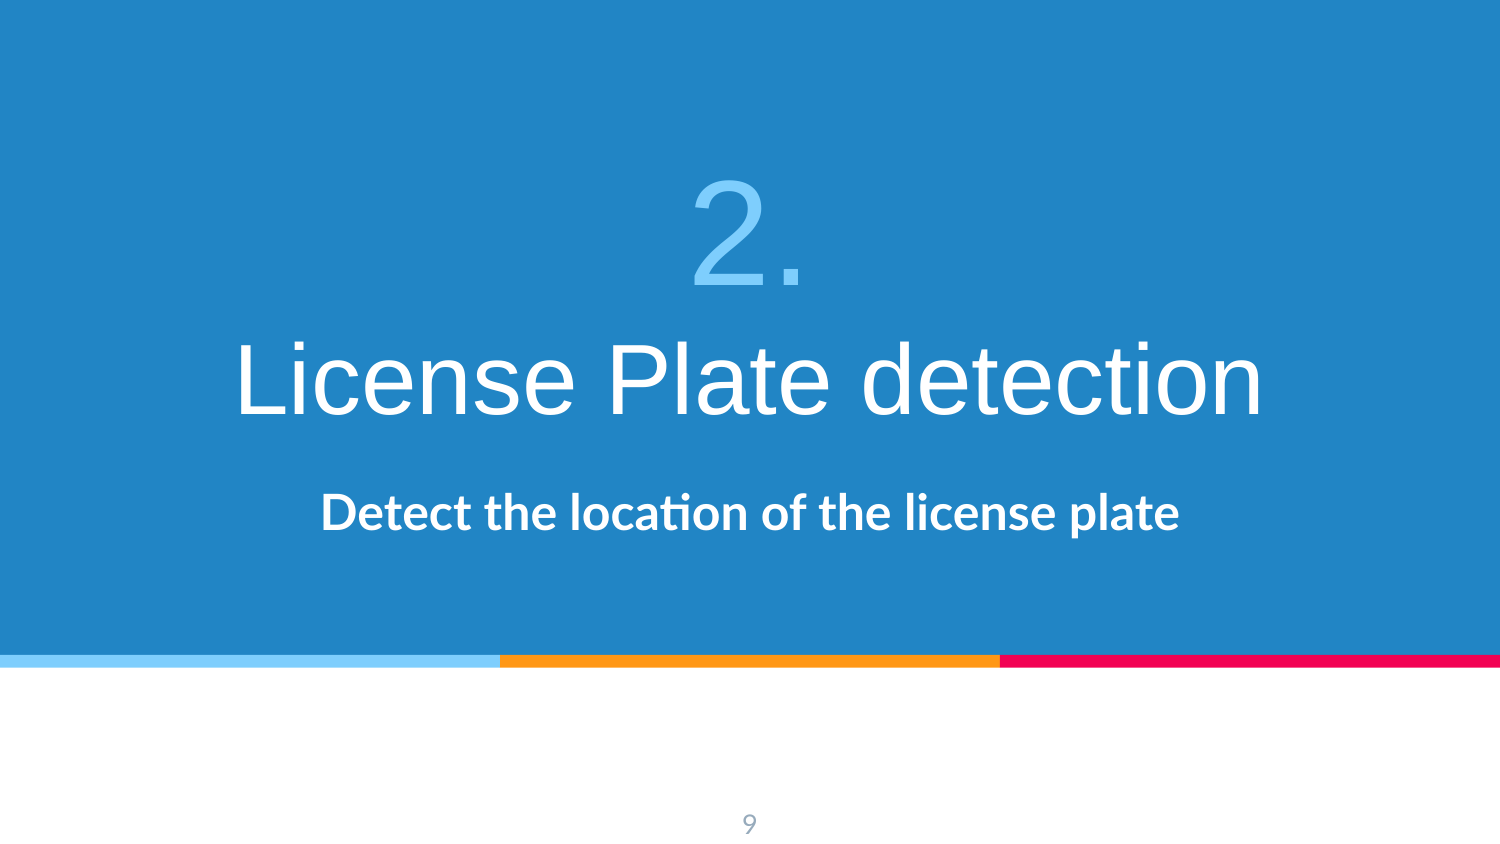

# 2.
License Plate detection
Detect the location of the license plate
9